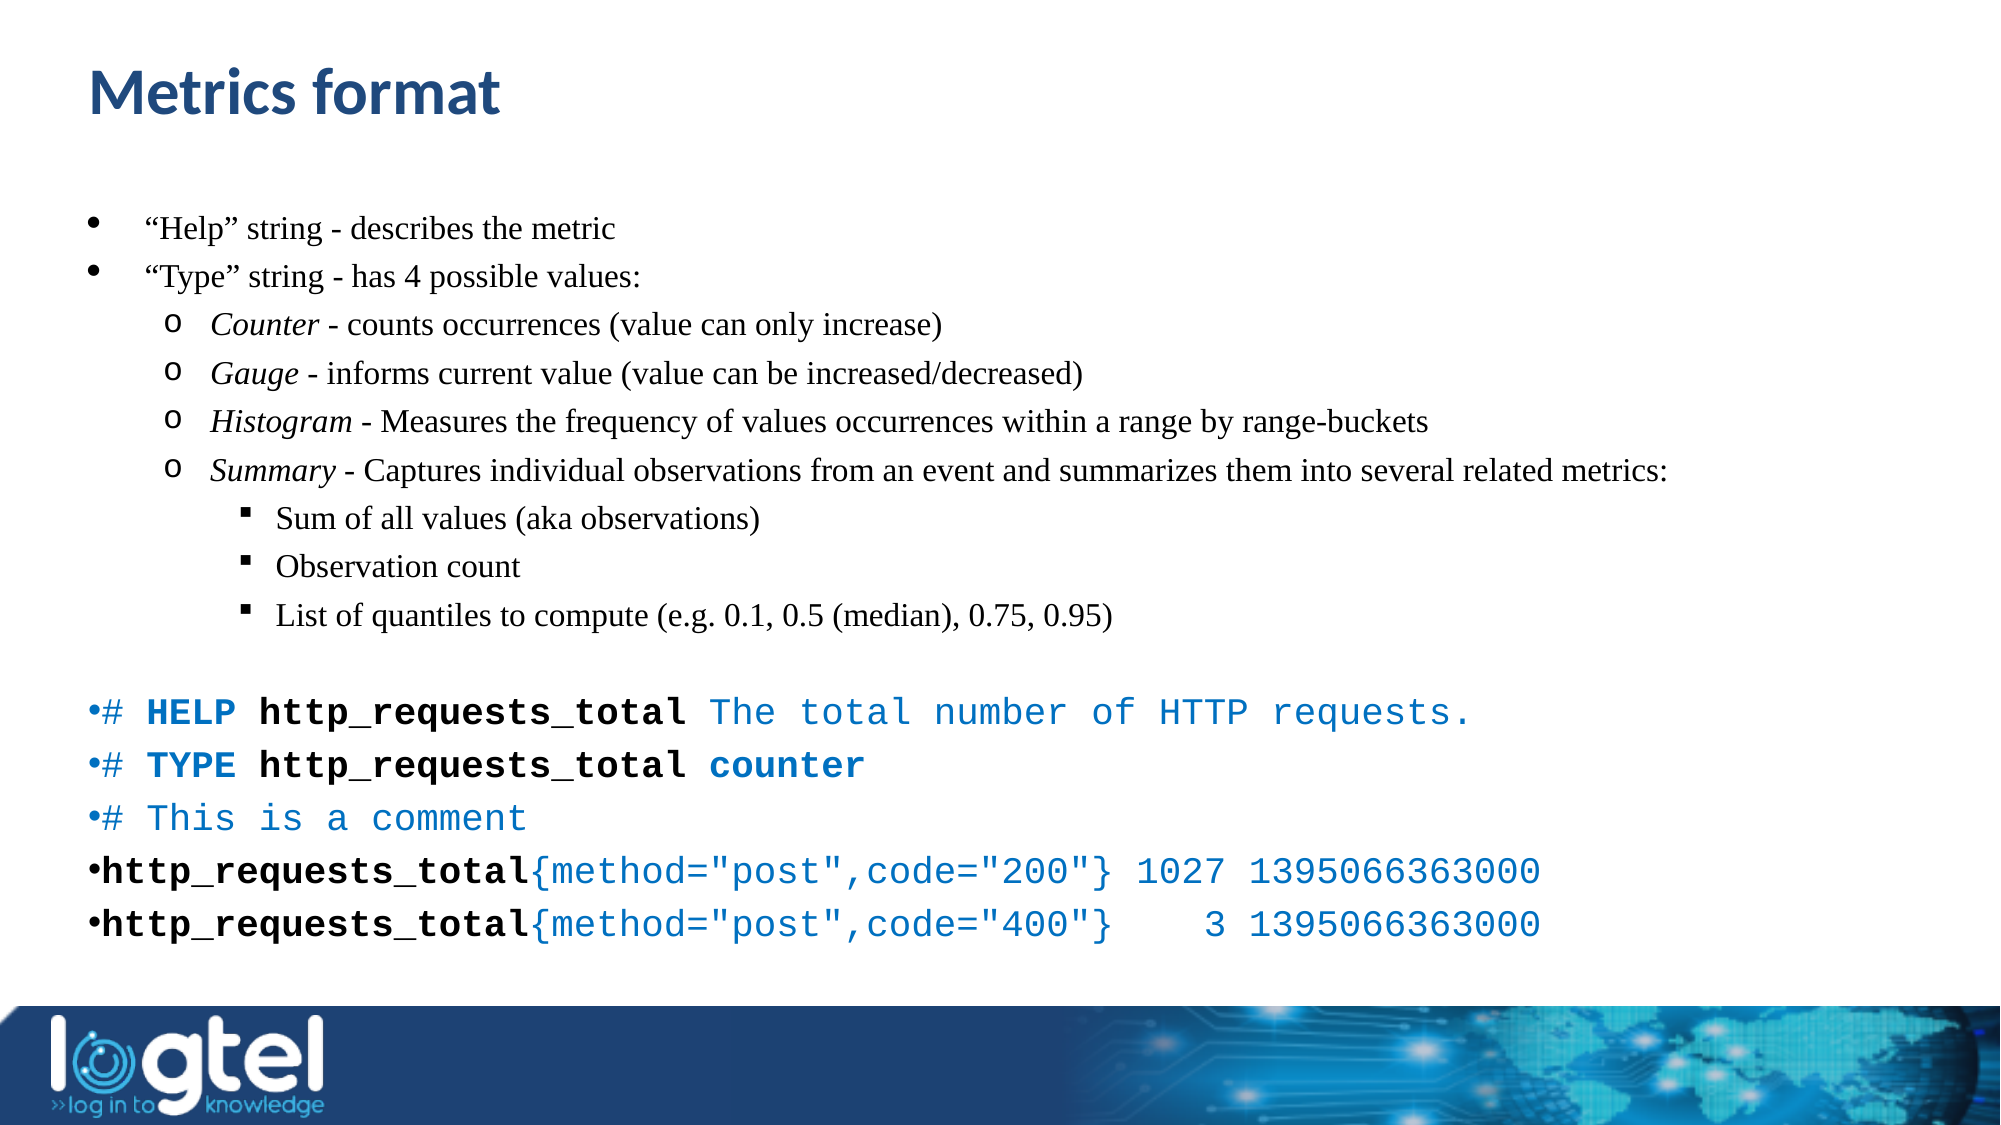

# Metrics format
“Help” string - describes the metric
“Type” string - has 4 possible values:
Counter - counts occurrences (value can only increase)
Gauge - informs current value (value can be increased/decreased)
Histogram - Measures the frequency of values occurrences within a range by range-buckets
Summary - Captures individual observations from an event and summarizes them into several related metrics:
Sum of all values (aka observations)
Observation count
List of quantiles to compute (e.g. 0.1, 0.5 (median), 0.75, 0.95)

# HELP http_requests_total The total number of HTTP requests.
# TYPE http_requests_total counter
# This is a comment
http_requests_total{method="post",code="200"} 1027 1395066363000
http_requests_total{method="post",code="400"}    3 1395066363000